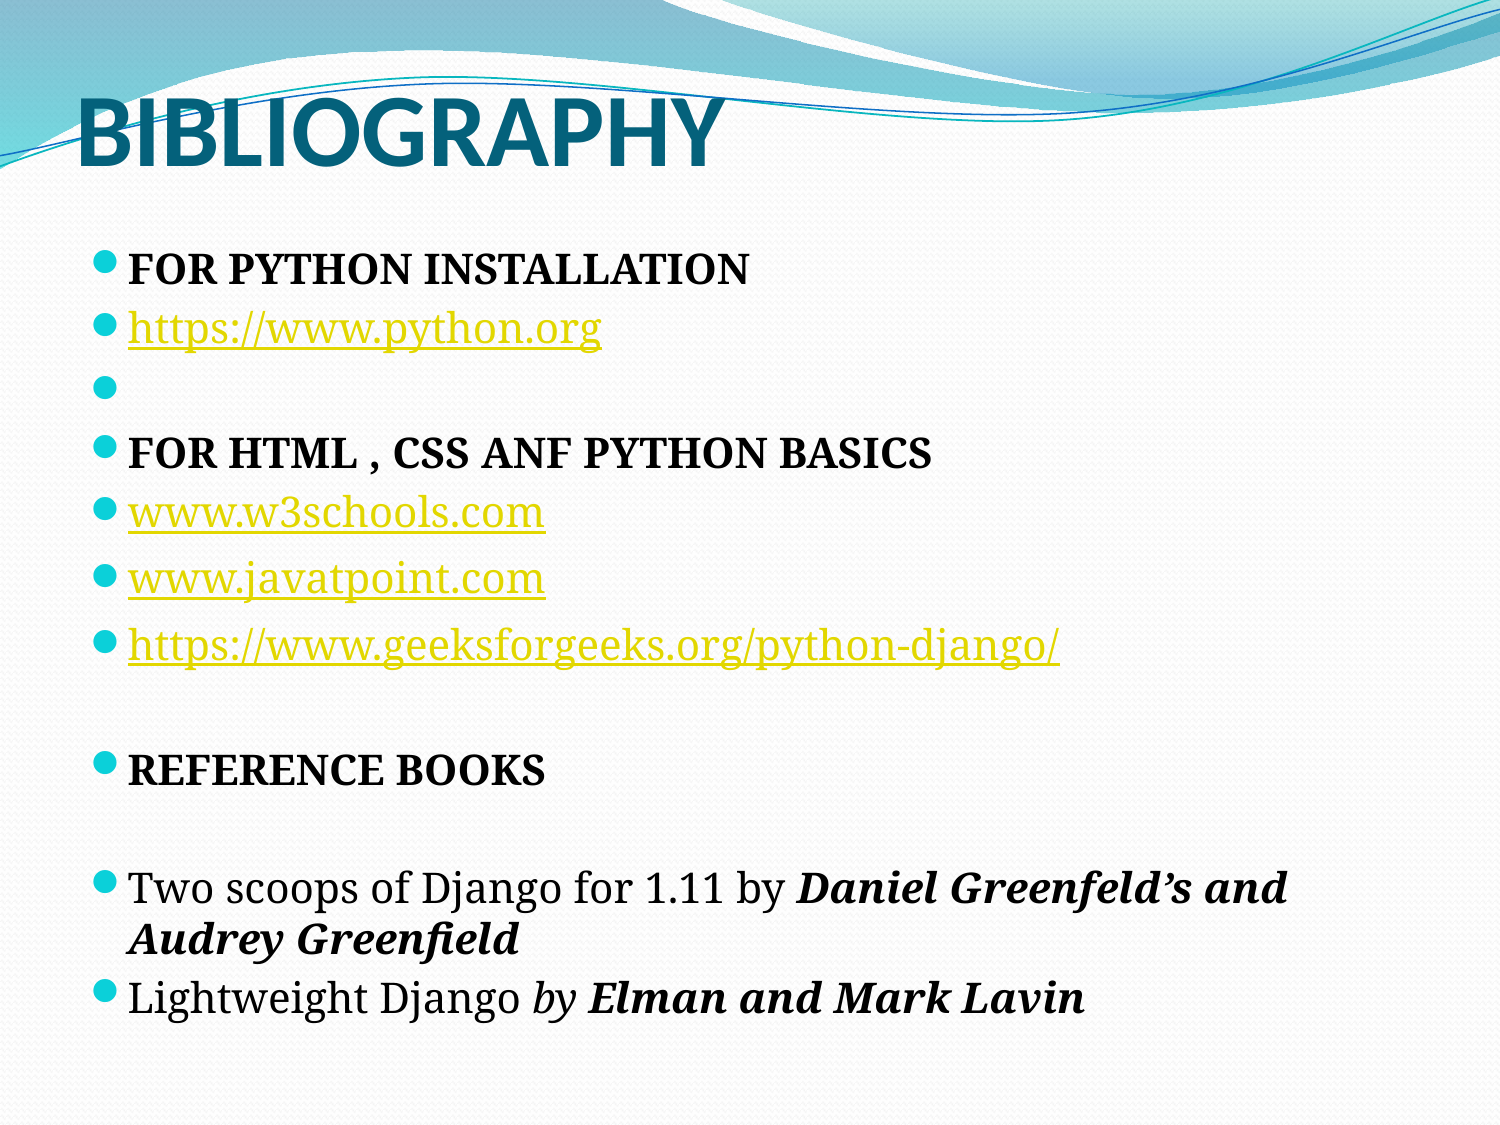

# BIBLIOGRAPHY
FOR PYTHON INSTALLATION
https://www.python.org

FOR HTML , CSS ANF PYTHON BASICS
www.w3schools.com
www.javatpoint.com
https://www.geeksforgeeks.org/python-django/

REFERENCE BOOKS

Two scoops of Django for 1.11 by Daniel Greenfeld’s and Audrey Greenfield
Lightweight Django by Elman and Mark Lavin